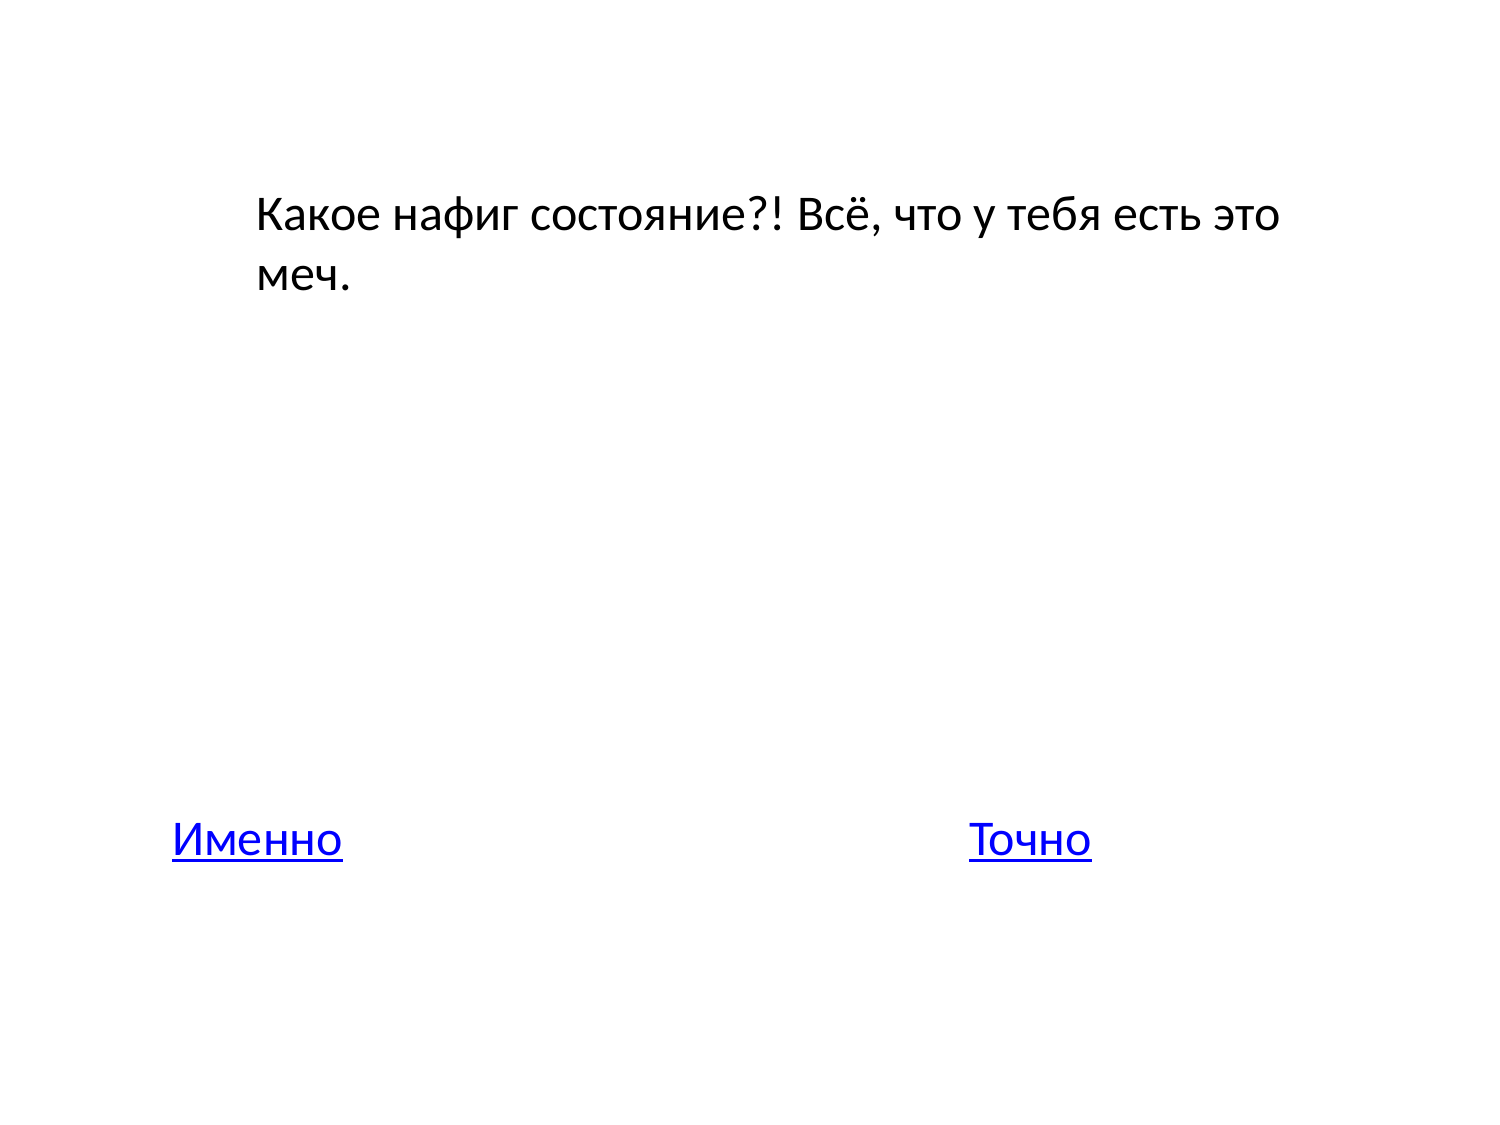

Какое нафиг состояние?! Всё, что у тебя есть это меч.
Именно
Точно